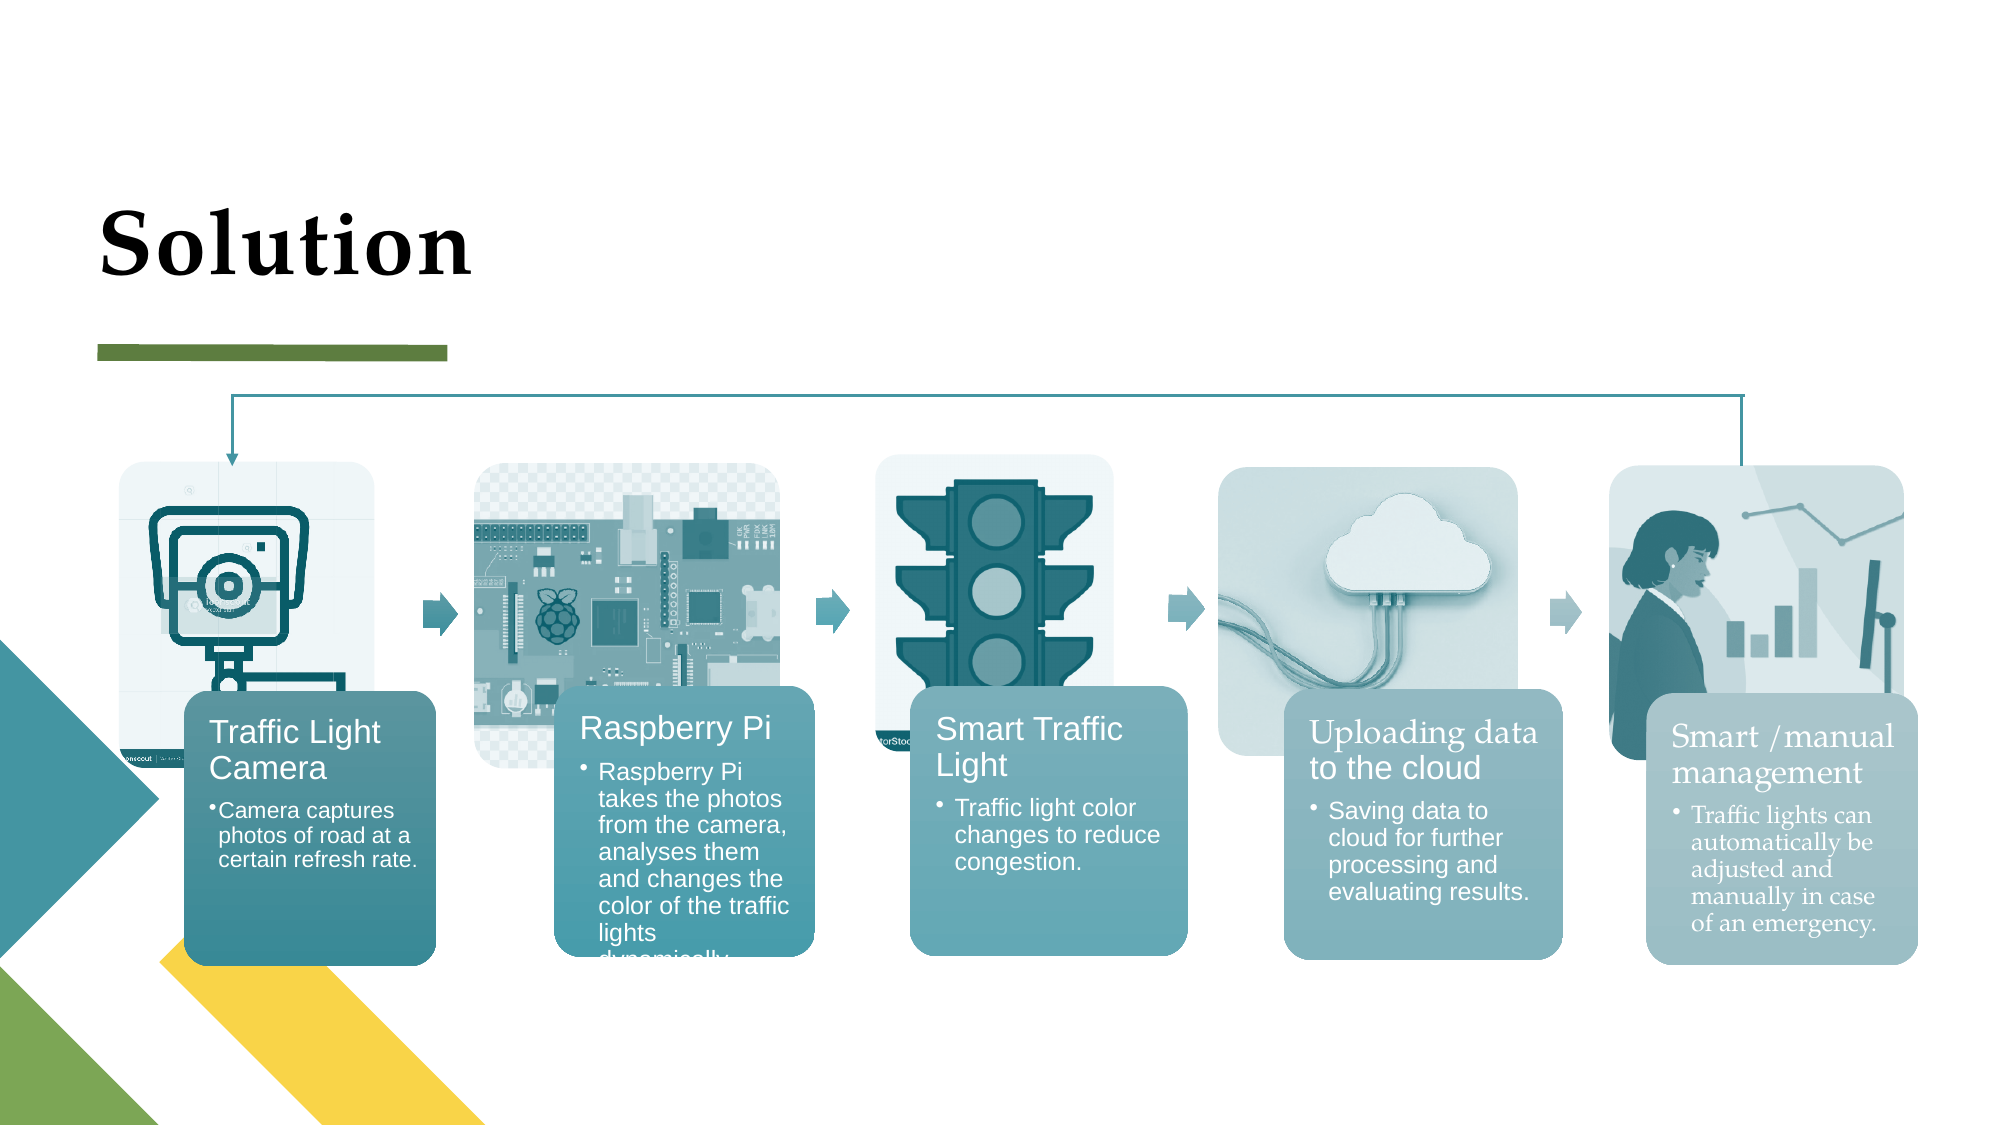

# Solution
Traffic Light Camera
Camera captures photos of road at a certain refresh rate.

Raspberry Pi
Raspberry Pi takes the photos from the camera, analyses them and changes the color of the traffic lights dynamically.

Smart Traffic Light
Traffic light color changes to reduce congestion.

Uploading data to the cloud
Saving data to cloud for further processing and evaluating results.

Smart /manual management
Traffic lights can automatically be adjusted and manually in case of an emergency.